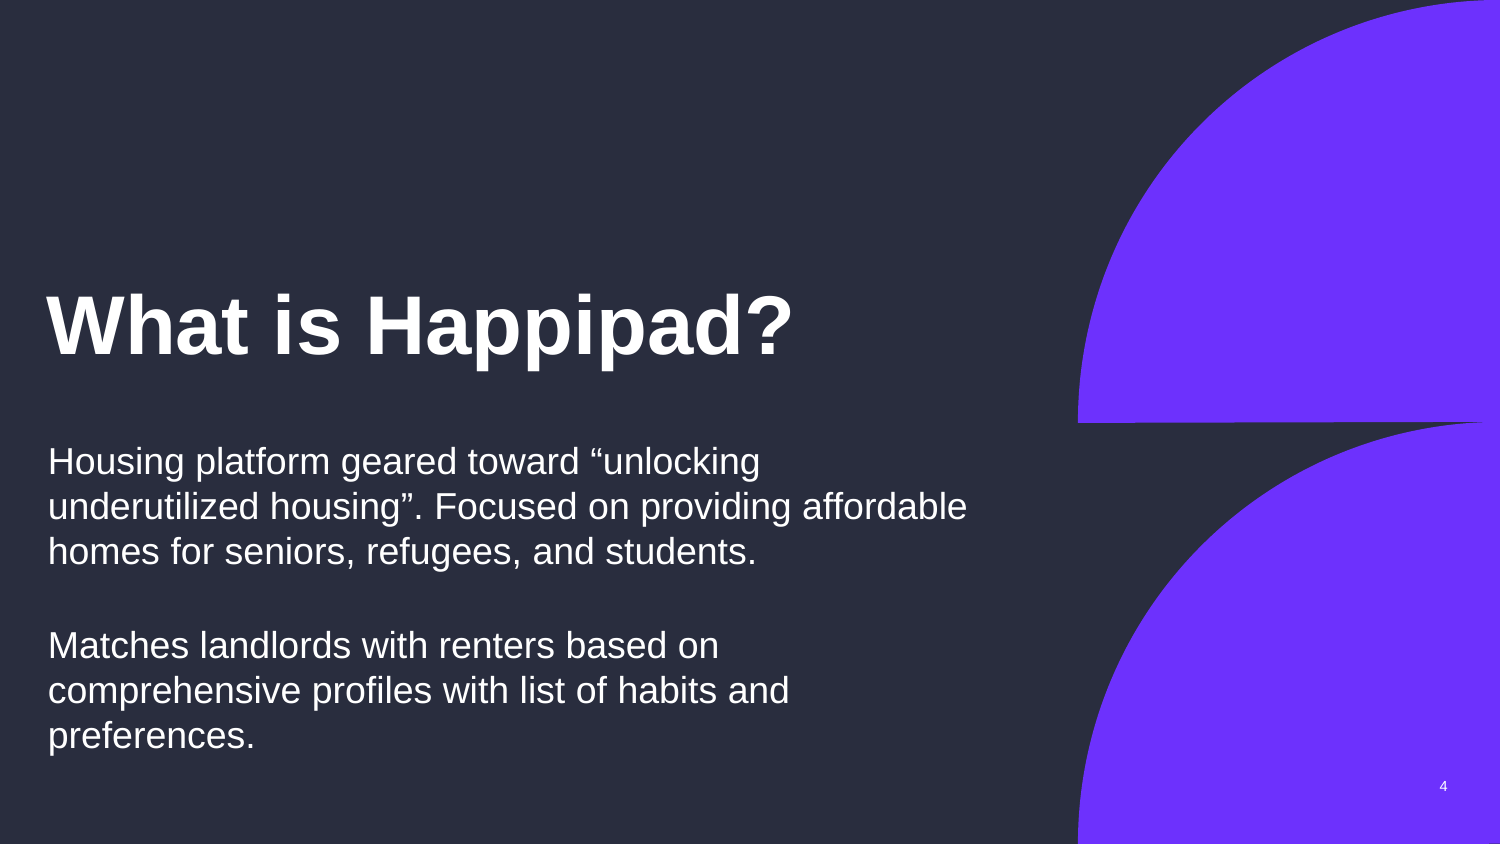

# What is Happipad?
Housing platform geared toward “unlocking underutilized housing”. Focused on providing affordable homes for seniors, refugees, and students.
Matches landlords with renters based on comprehensive profiles with list of habits and preferences.